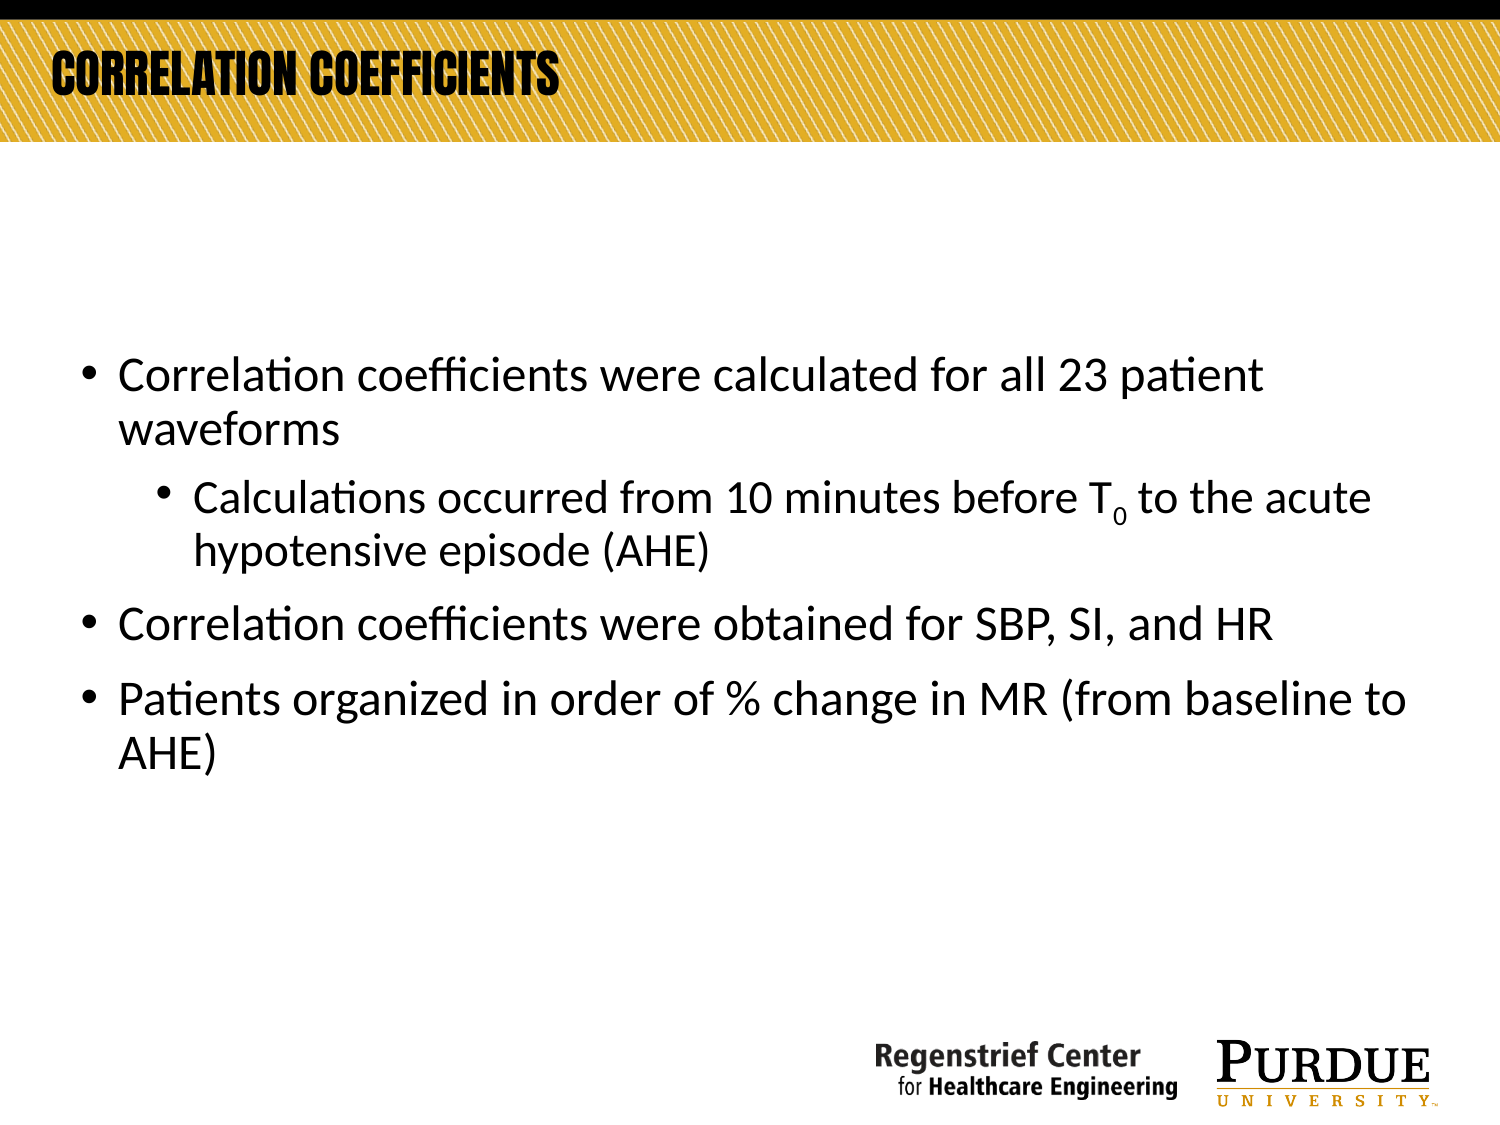

Correlation coefficients
Correlation coefficients were calculated for all 23 patient waveforms
Calculations occurred from 10 minutes before T0 to the acute hypotensive episode (AHE)
Correlation coefficients were obtained for SBP, SI, and HR
Patients organized in order of % change in MR (from baseline to AHE)